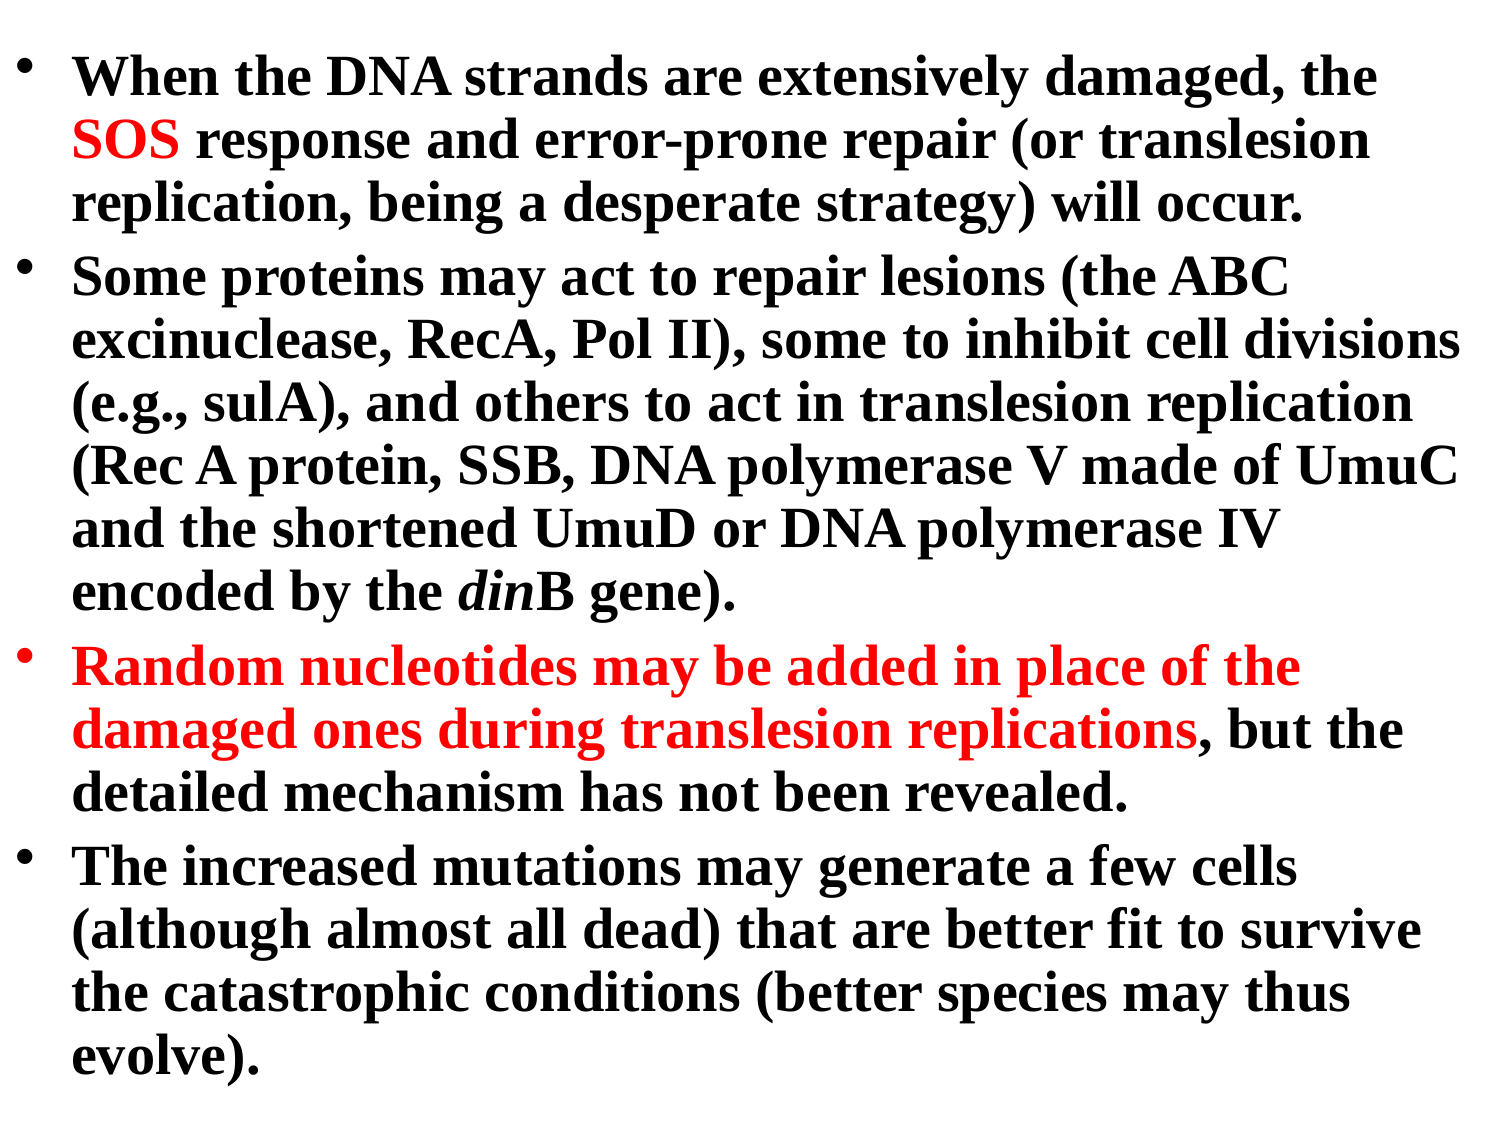

When the DNA strands are extensively damaged, the SOS response and error-prone repair (or translesion replication, being a desperate strategy) will occur.
Some proteins may act to repair lesions (the ABC excinuclease, RecA, Pol II), some to inhibit cell divisions (e.g., sulA), and others to act in translesion replication (Rec A protein, SSB, DNA polymerase V made of UmuC and the shortened UmuD or DNA polymerase IV encoded by the dinB gene).
Random nucleotides may be added in place of the damaged ones during translesion replications, but the detailed mechanism has not been revealed.
The increased mutations may generate a few cells (although almost all dead) that are better fit to survive the catastrophic conditions (better species may thus evolve).